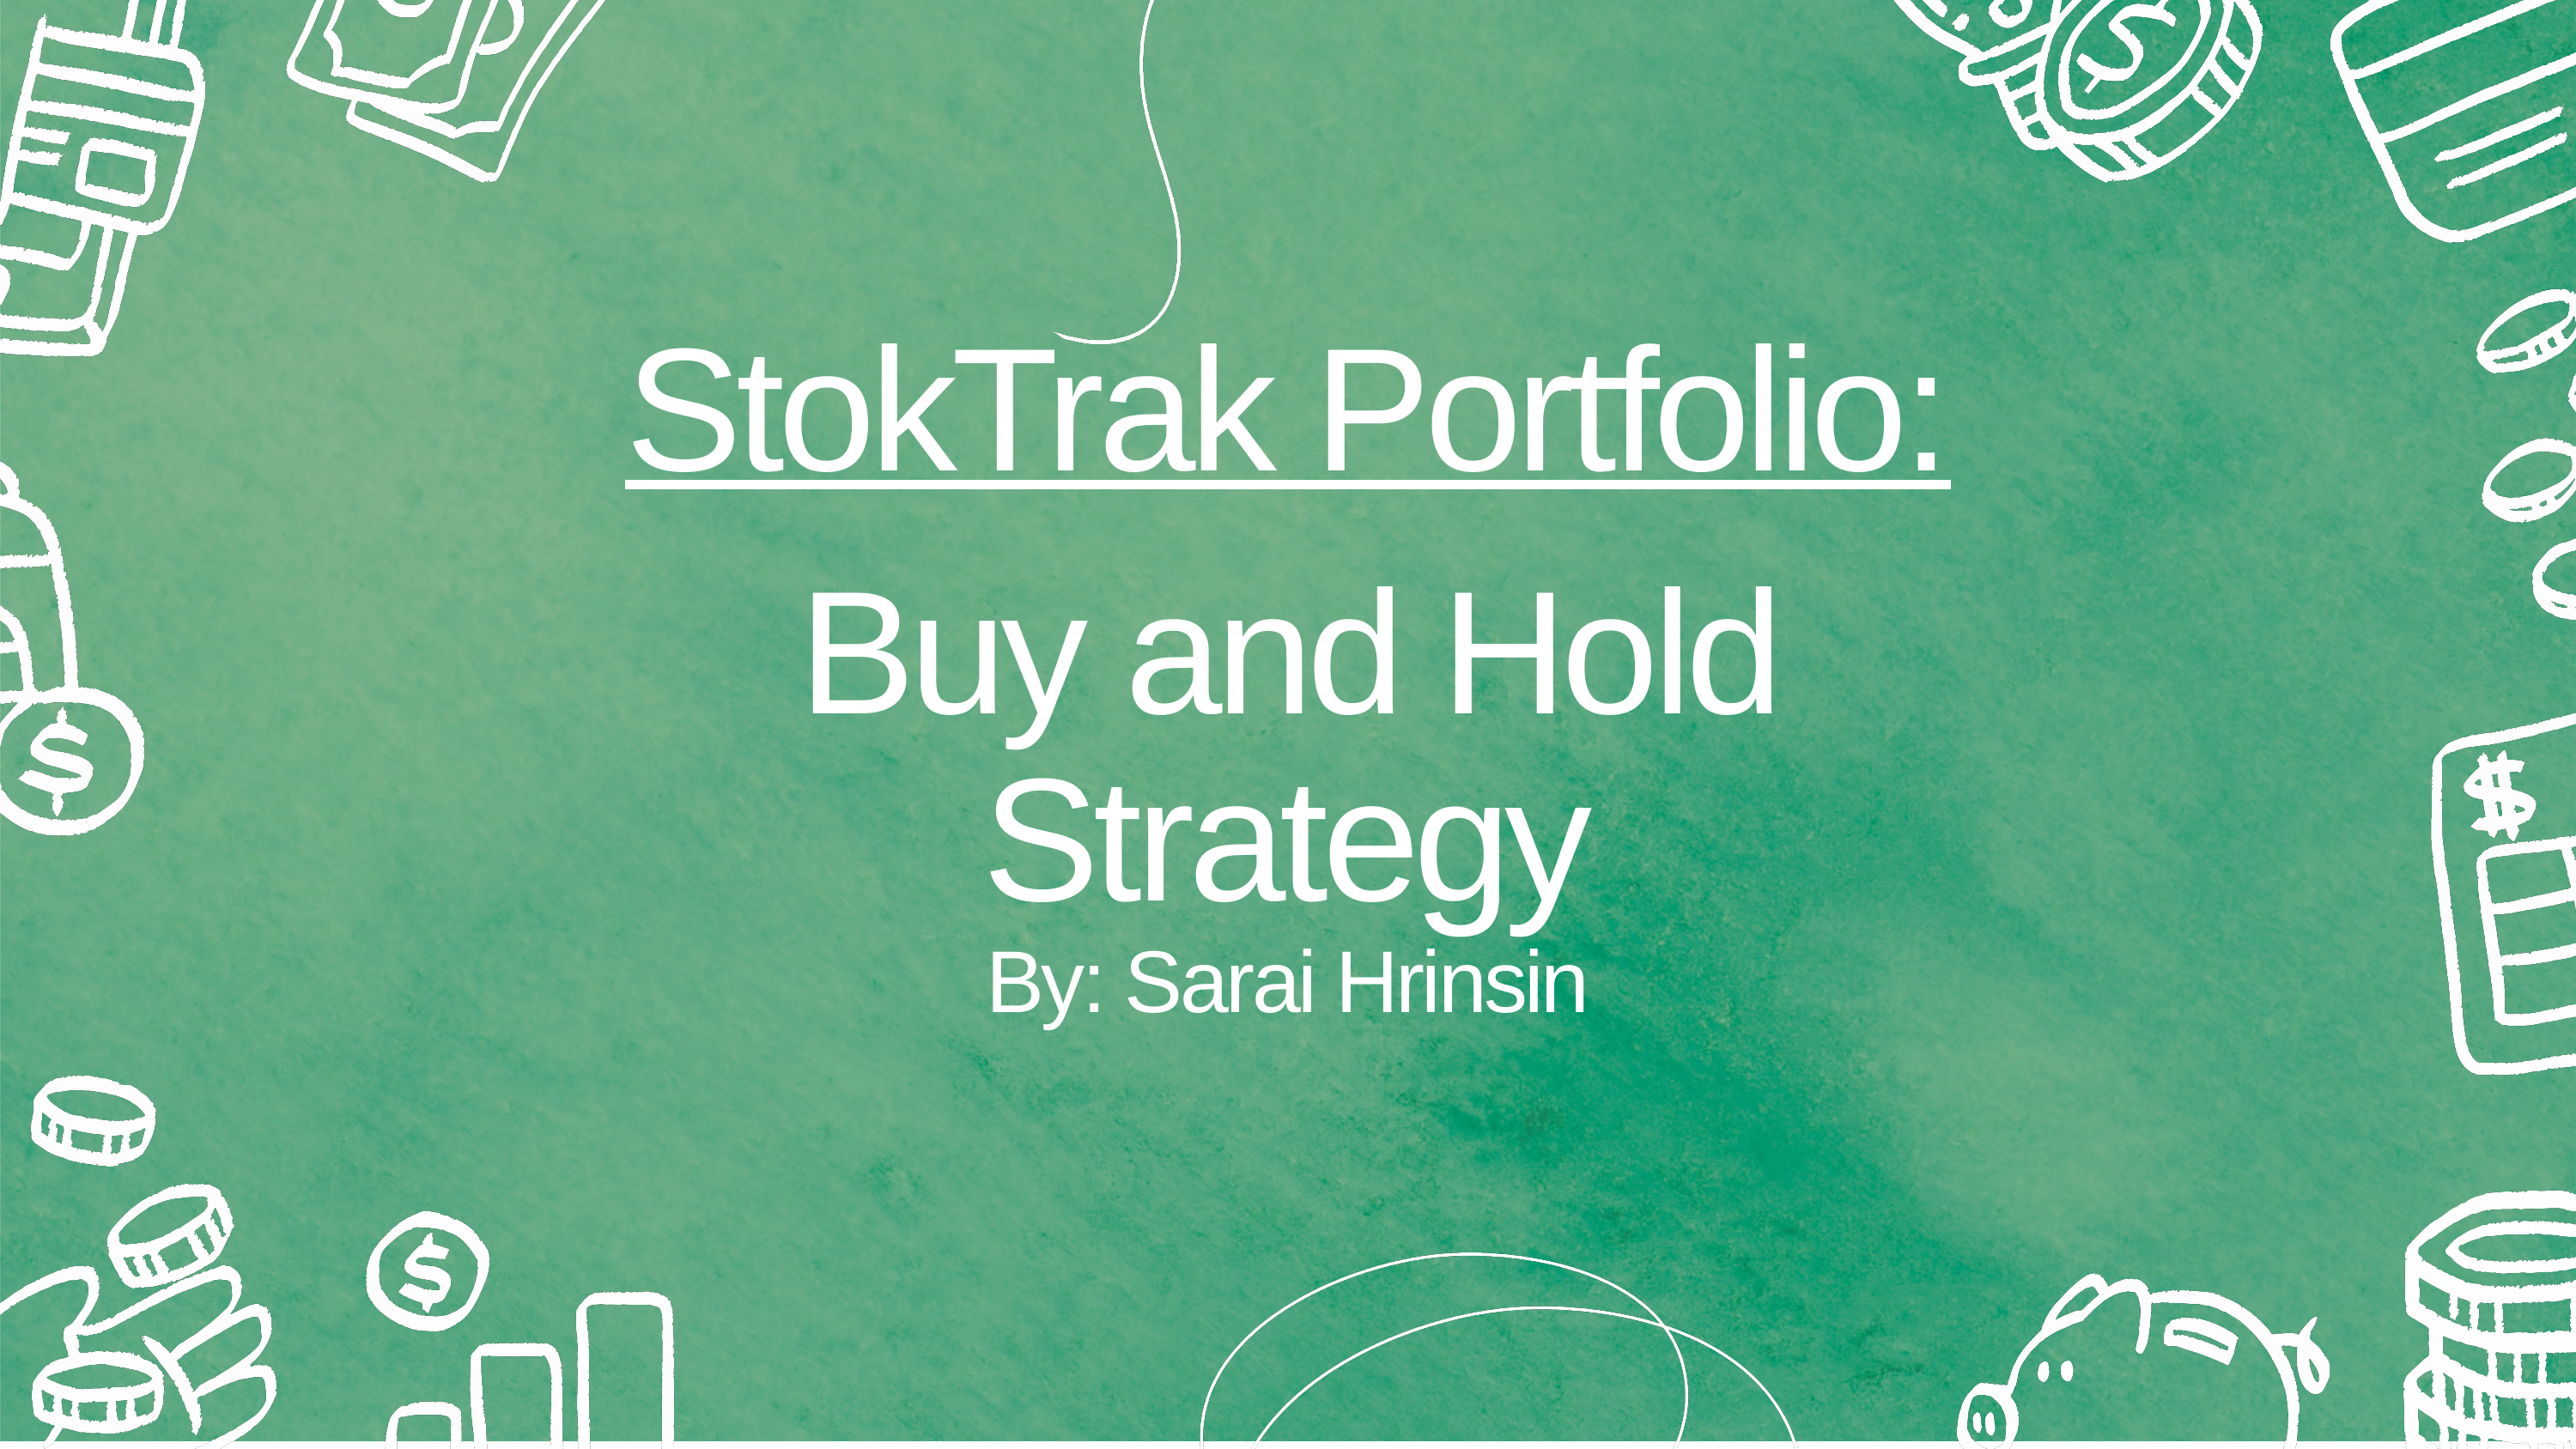

StokTrak Portfolio:

Buy and Hold Strategy
By: Sarai Hrinsin